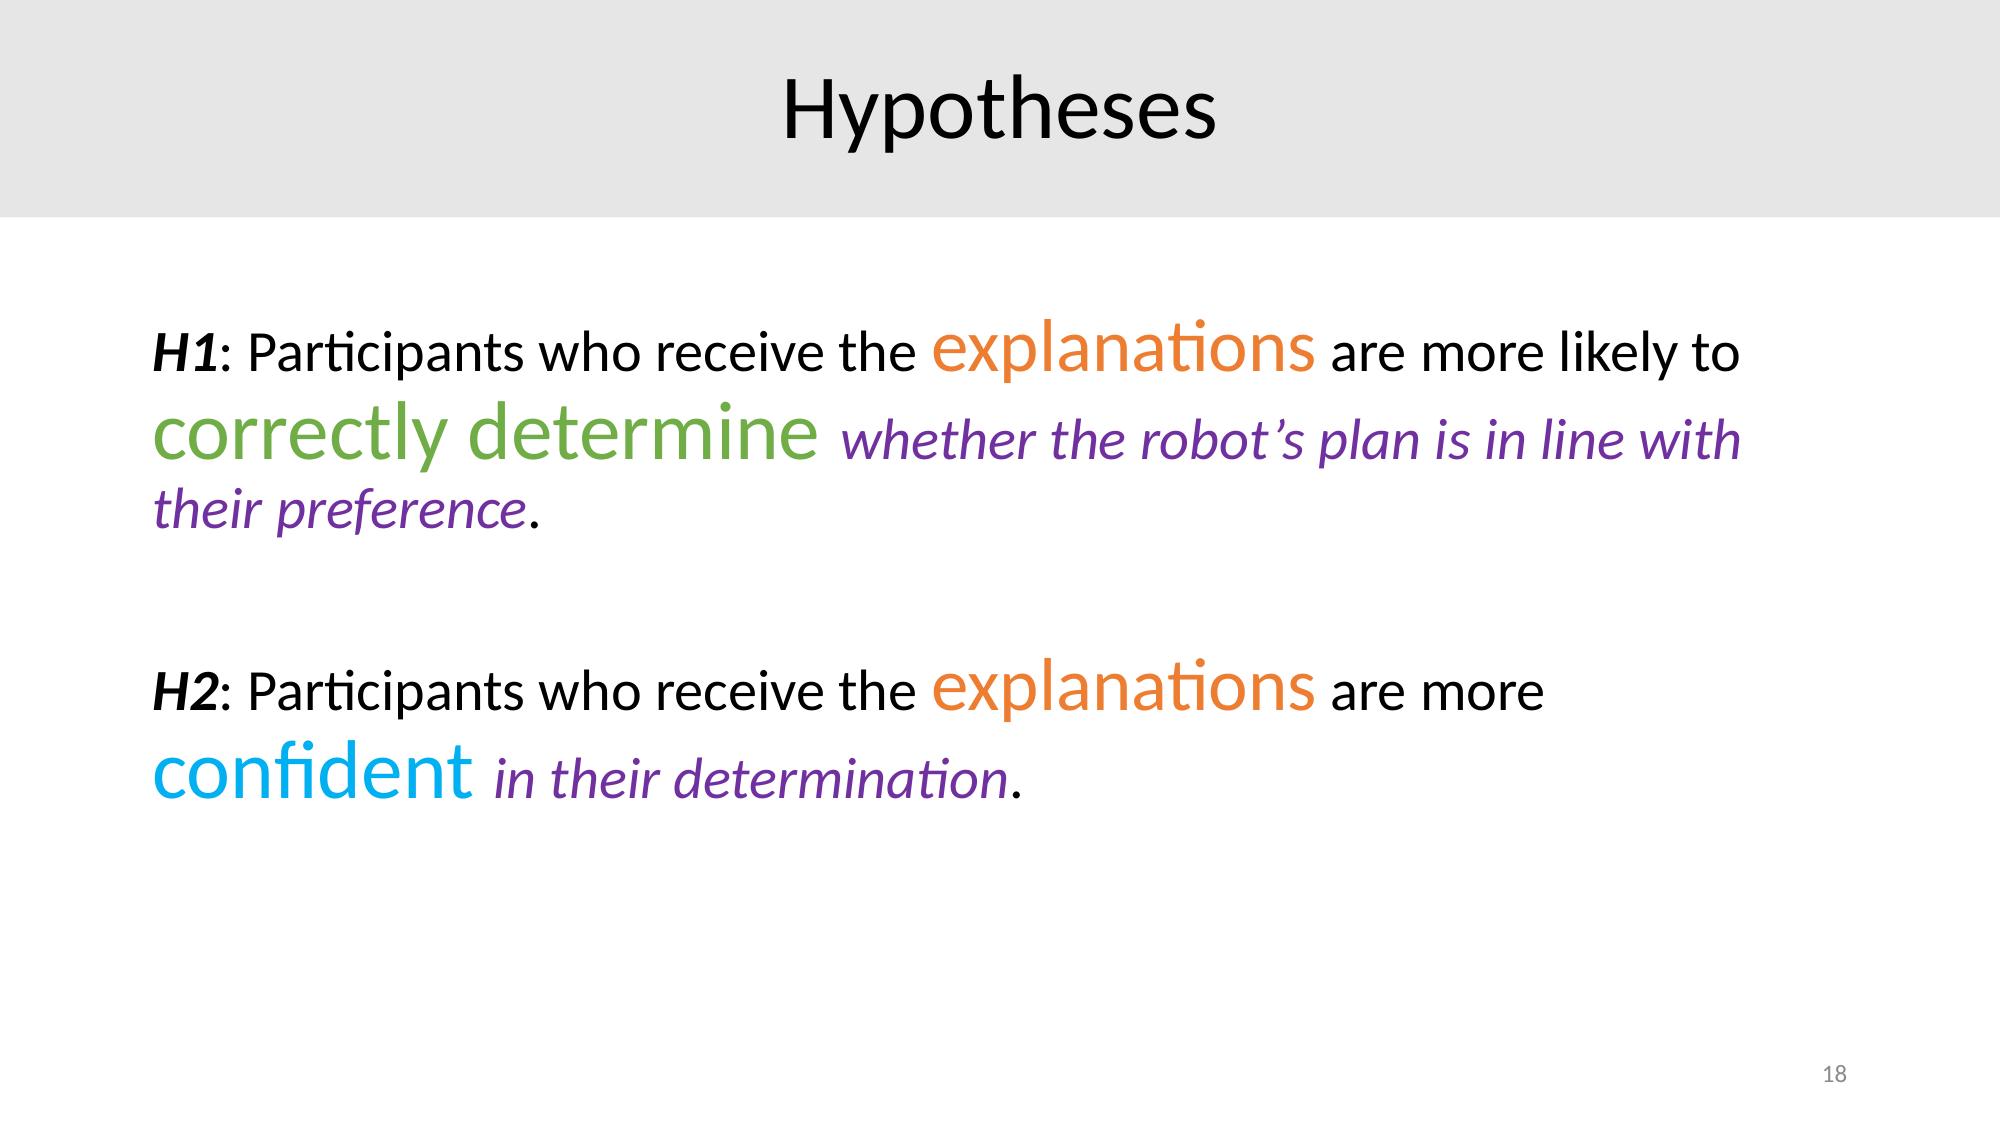

# Hypotheses
H1: Participants who receive the explanations are more likely to correctly determine whether the robot’s plan is in line with their preference.

H2: Participants who receive the explanations are more confident in their determination.
18